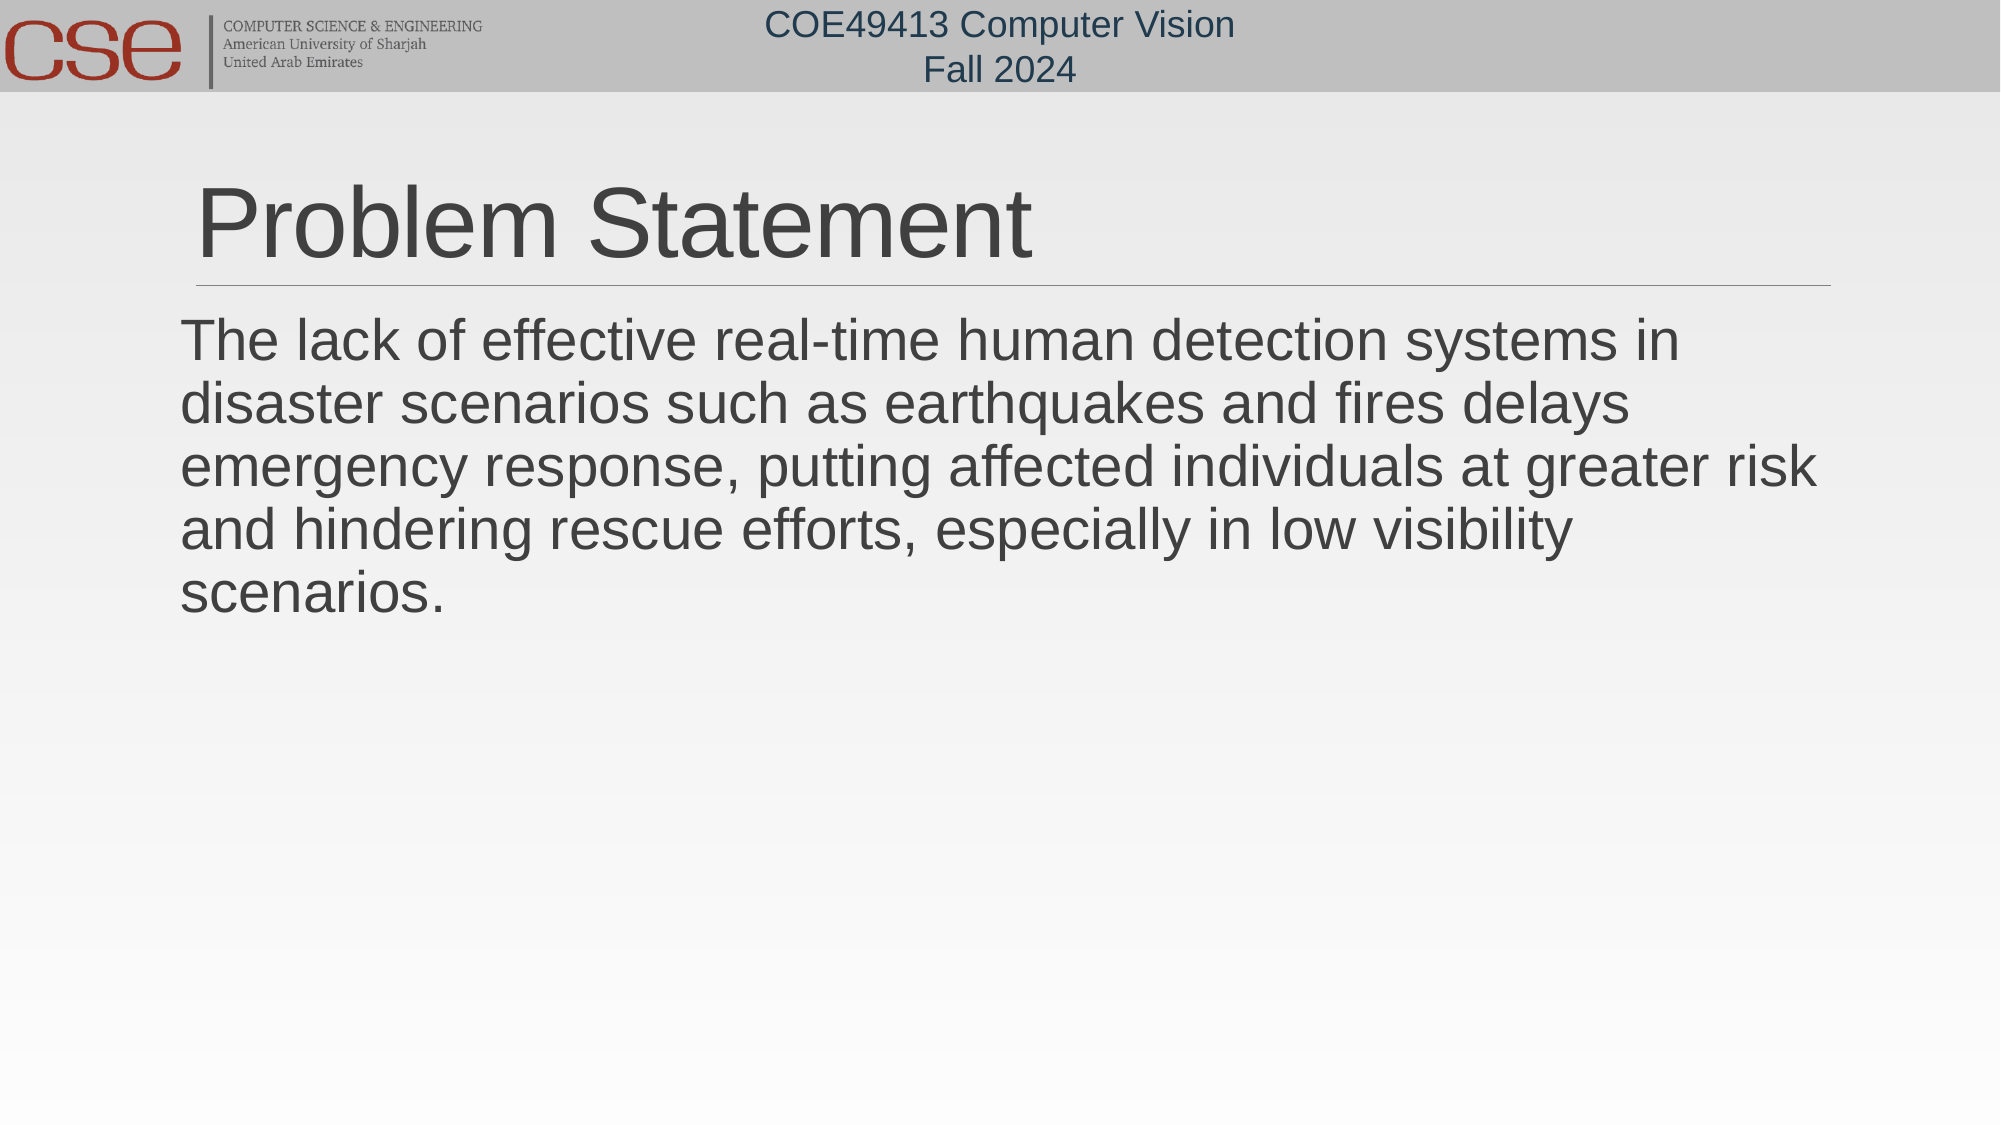

# Problem Statement
The lack of effective real-time human detection systems in disaster scenarios such as earthquakes and fires delays emergency response, putting affected individuals at greater risk and hindering rescue efforts, especially in low visibility scenarios.